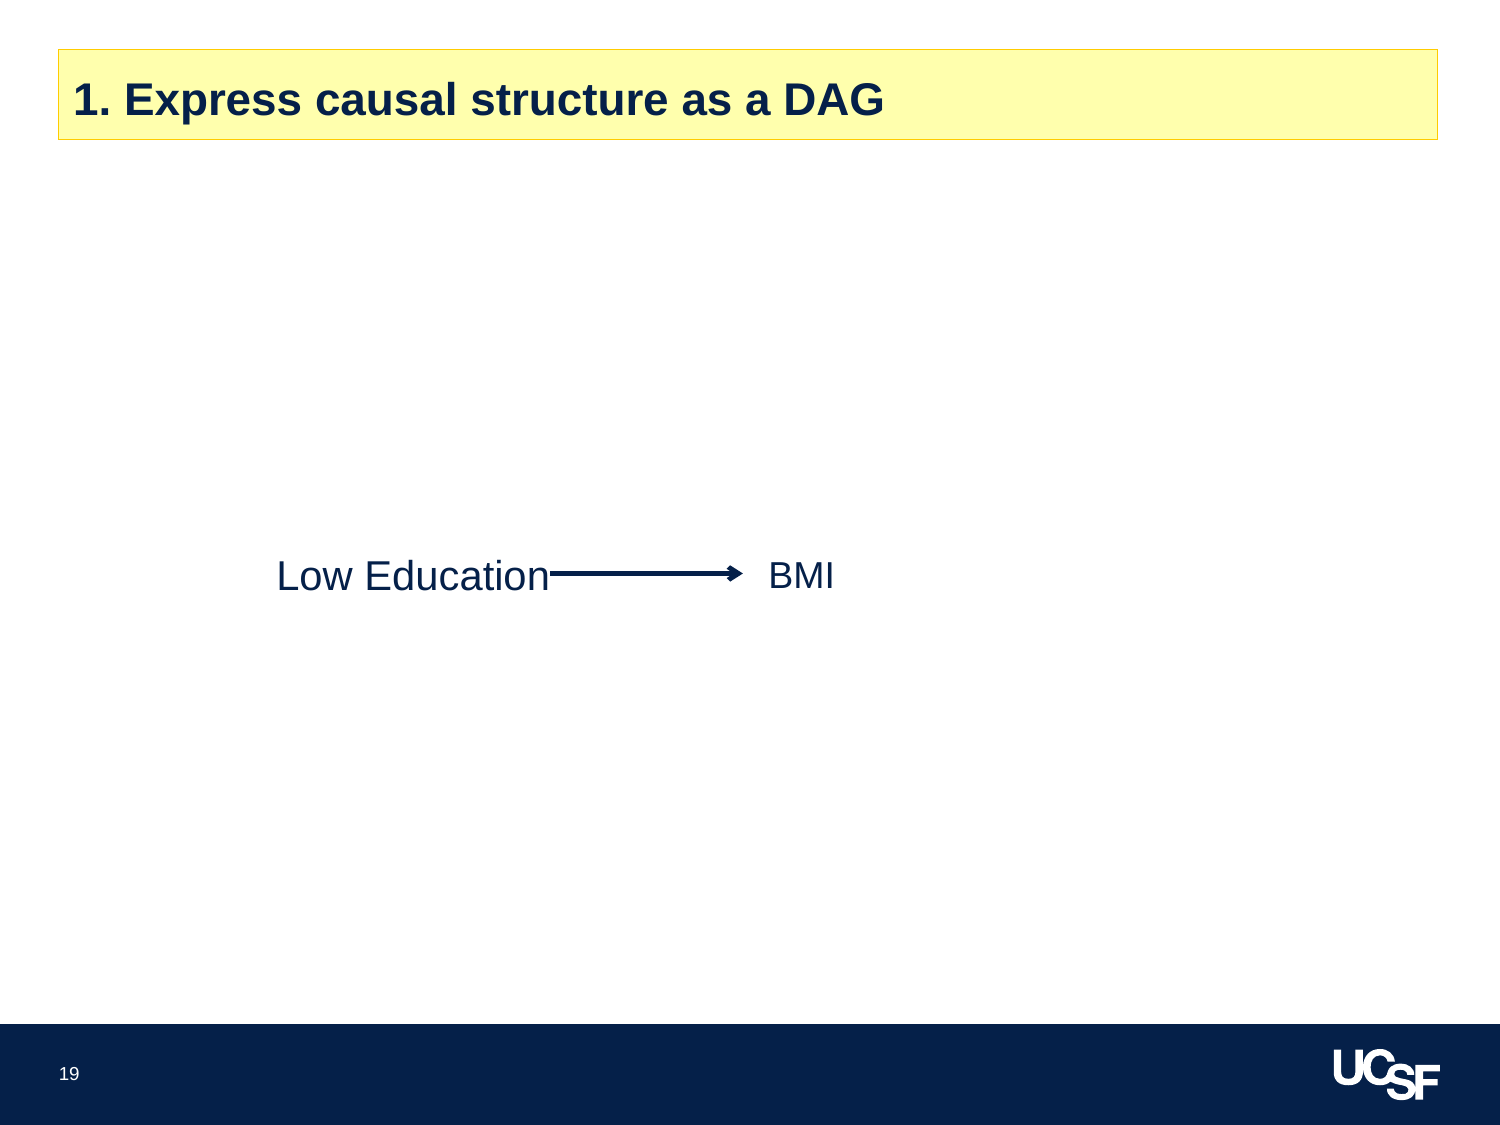

1. Express causal structure as a DAG
BMI
Low Education
19